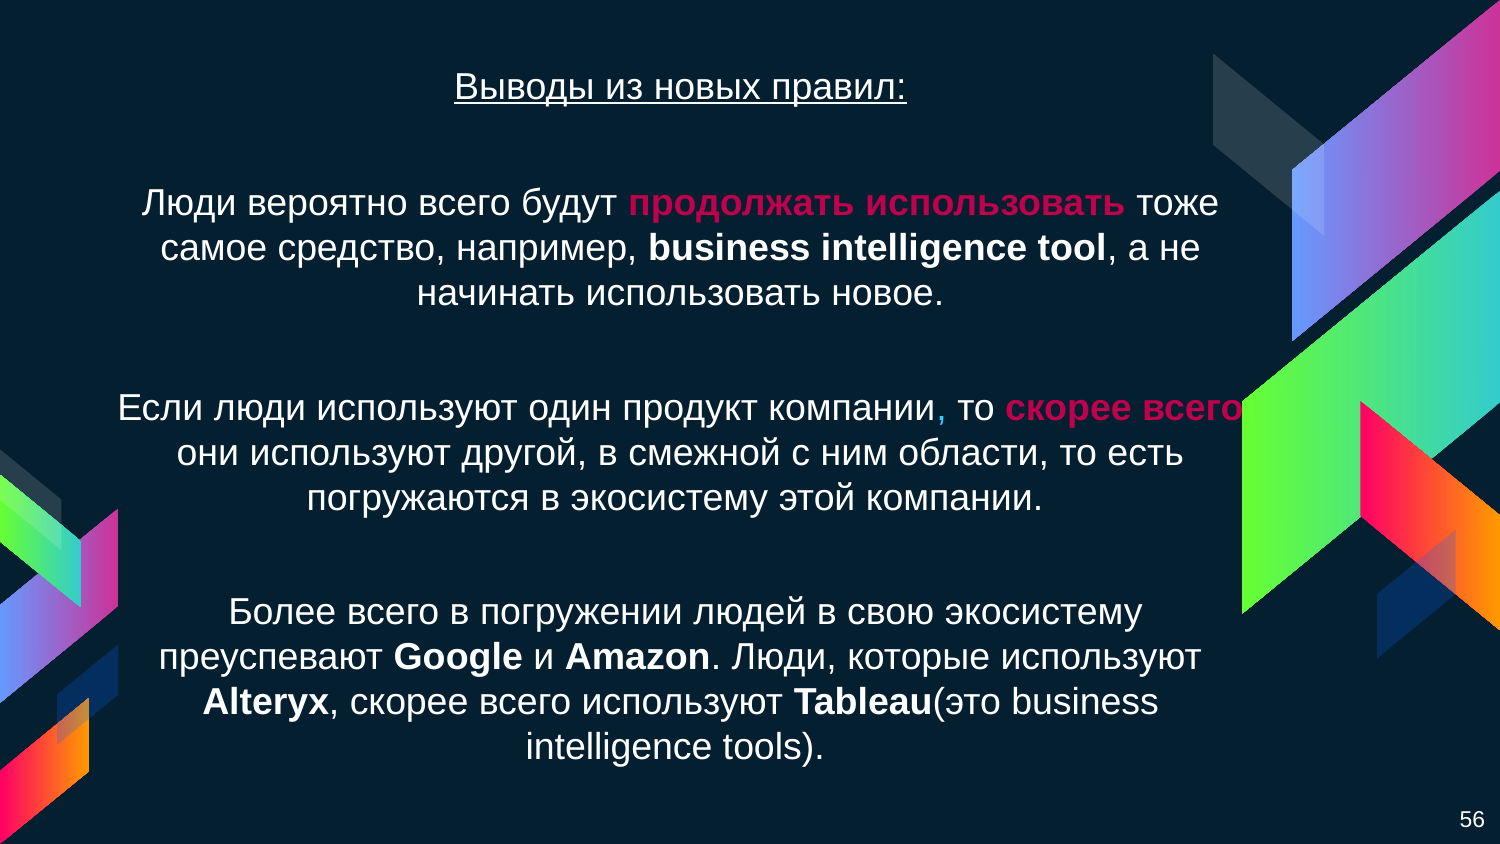

Выводы из новых правил:

Люди вероятно всего будут продолжать использовать тоже самое средство, например, business intelligence tool, а не начинать использовать новое.

Если люди используют один продукт компании, то скорее всего они используют другой, в смежной с ним области, то есть погружаются в экосистему этой компании.

 Более всего в погружении людей в свою экосистему преуспевают Google и Amazon. Люди, которые используют Alteryx, скорее всего используют Tableau(это business intelligence tools).
56